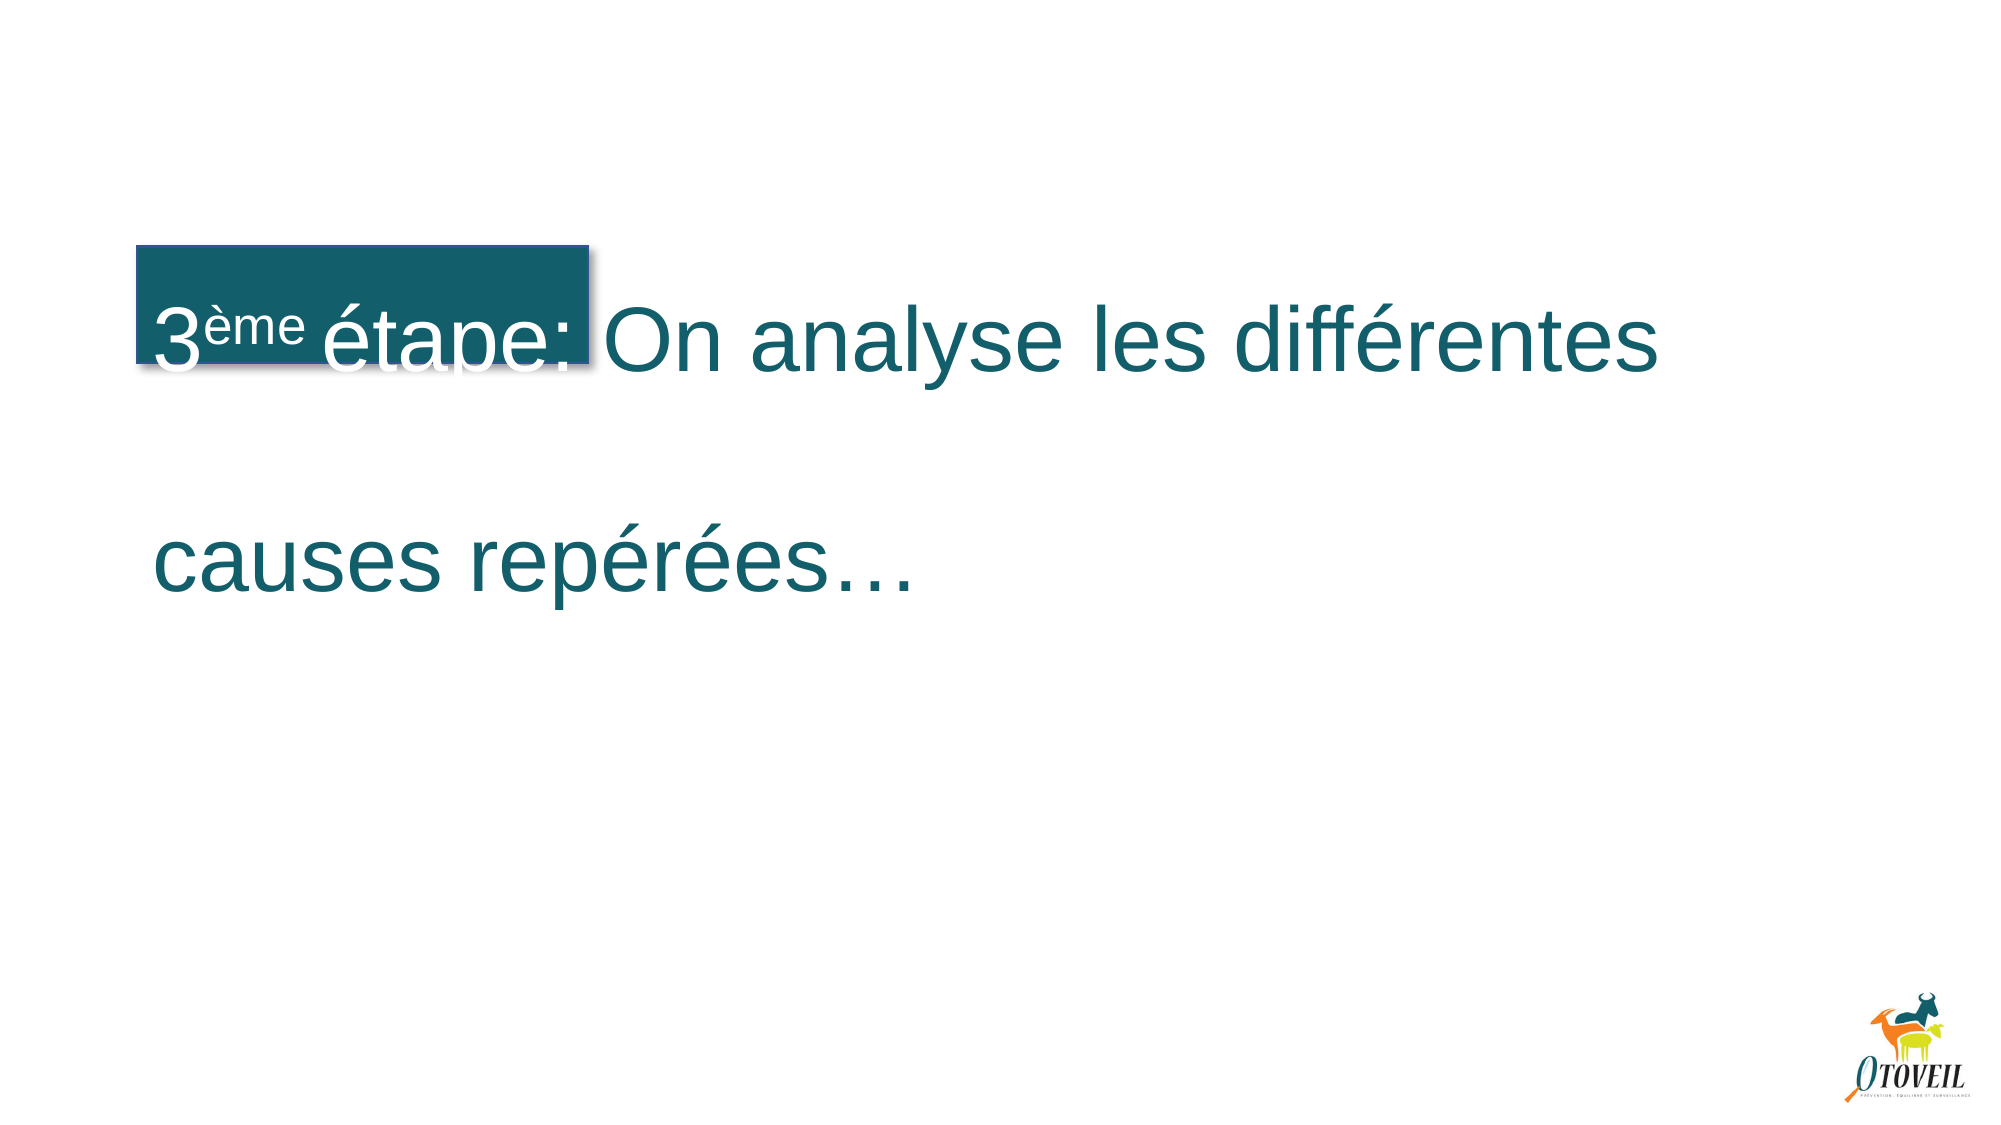

# 3ème étape: On analyse les différentes causes repérées…